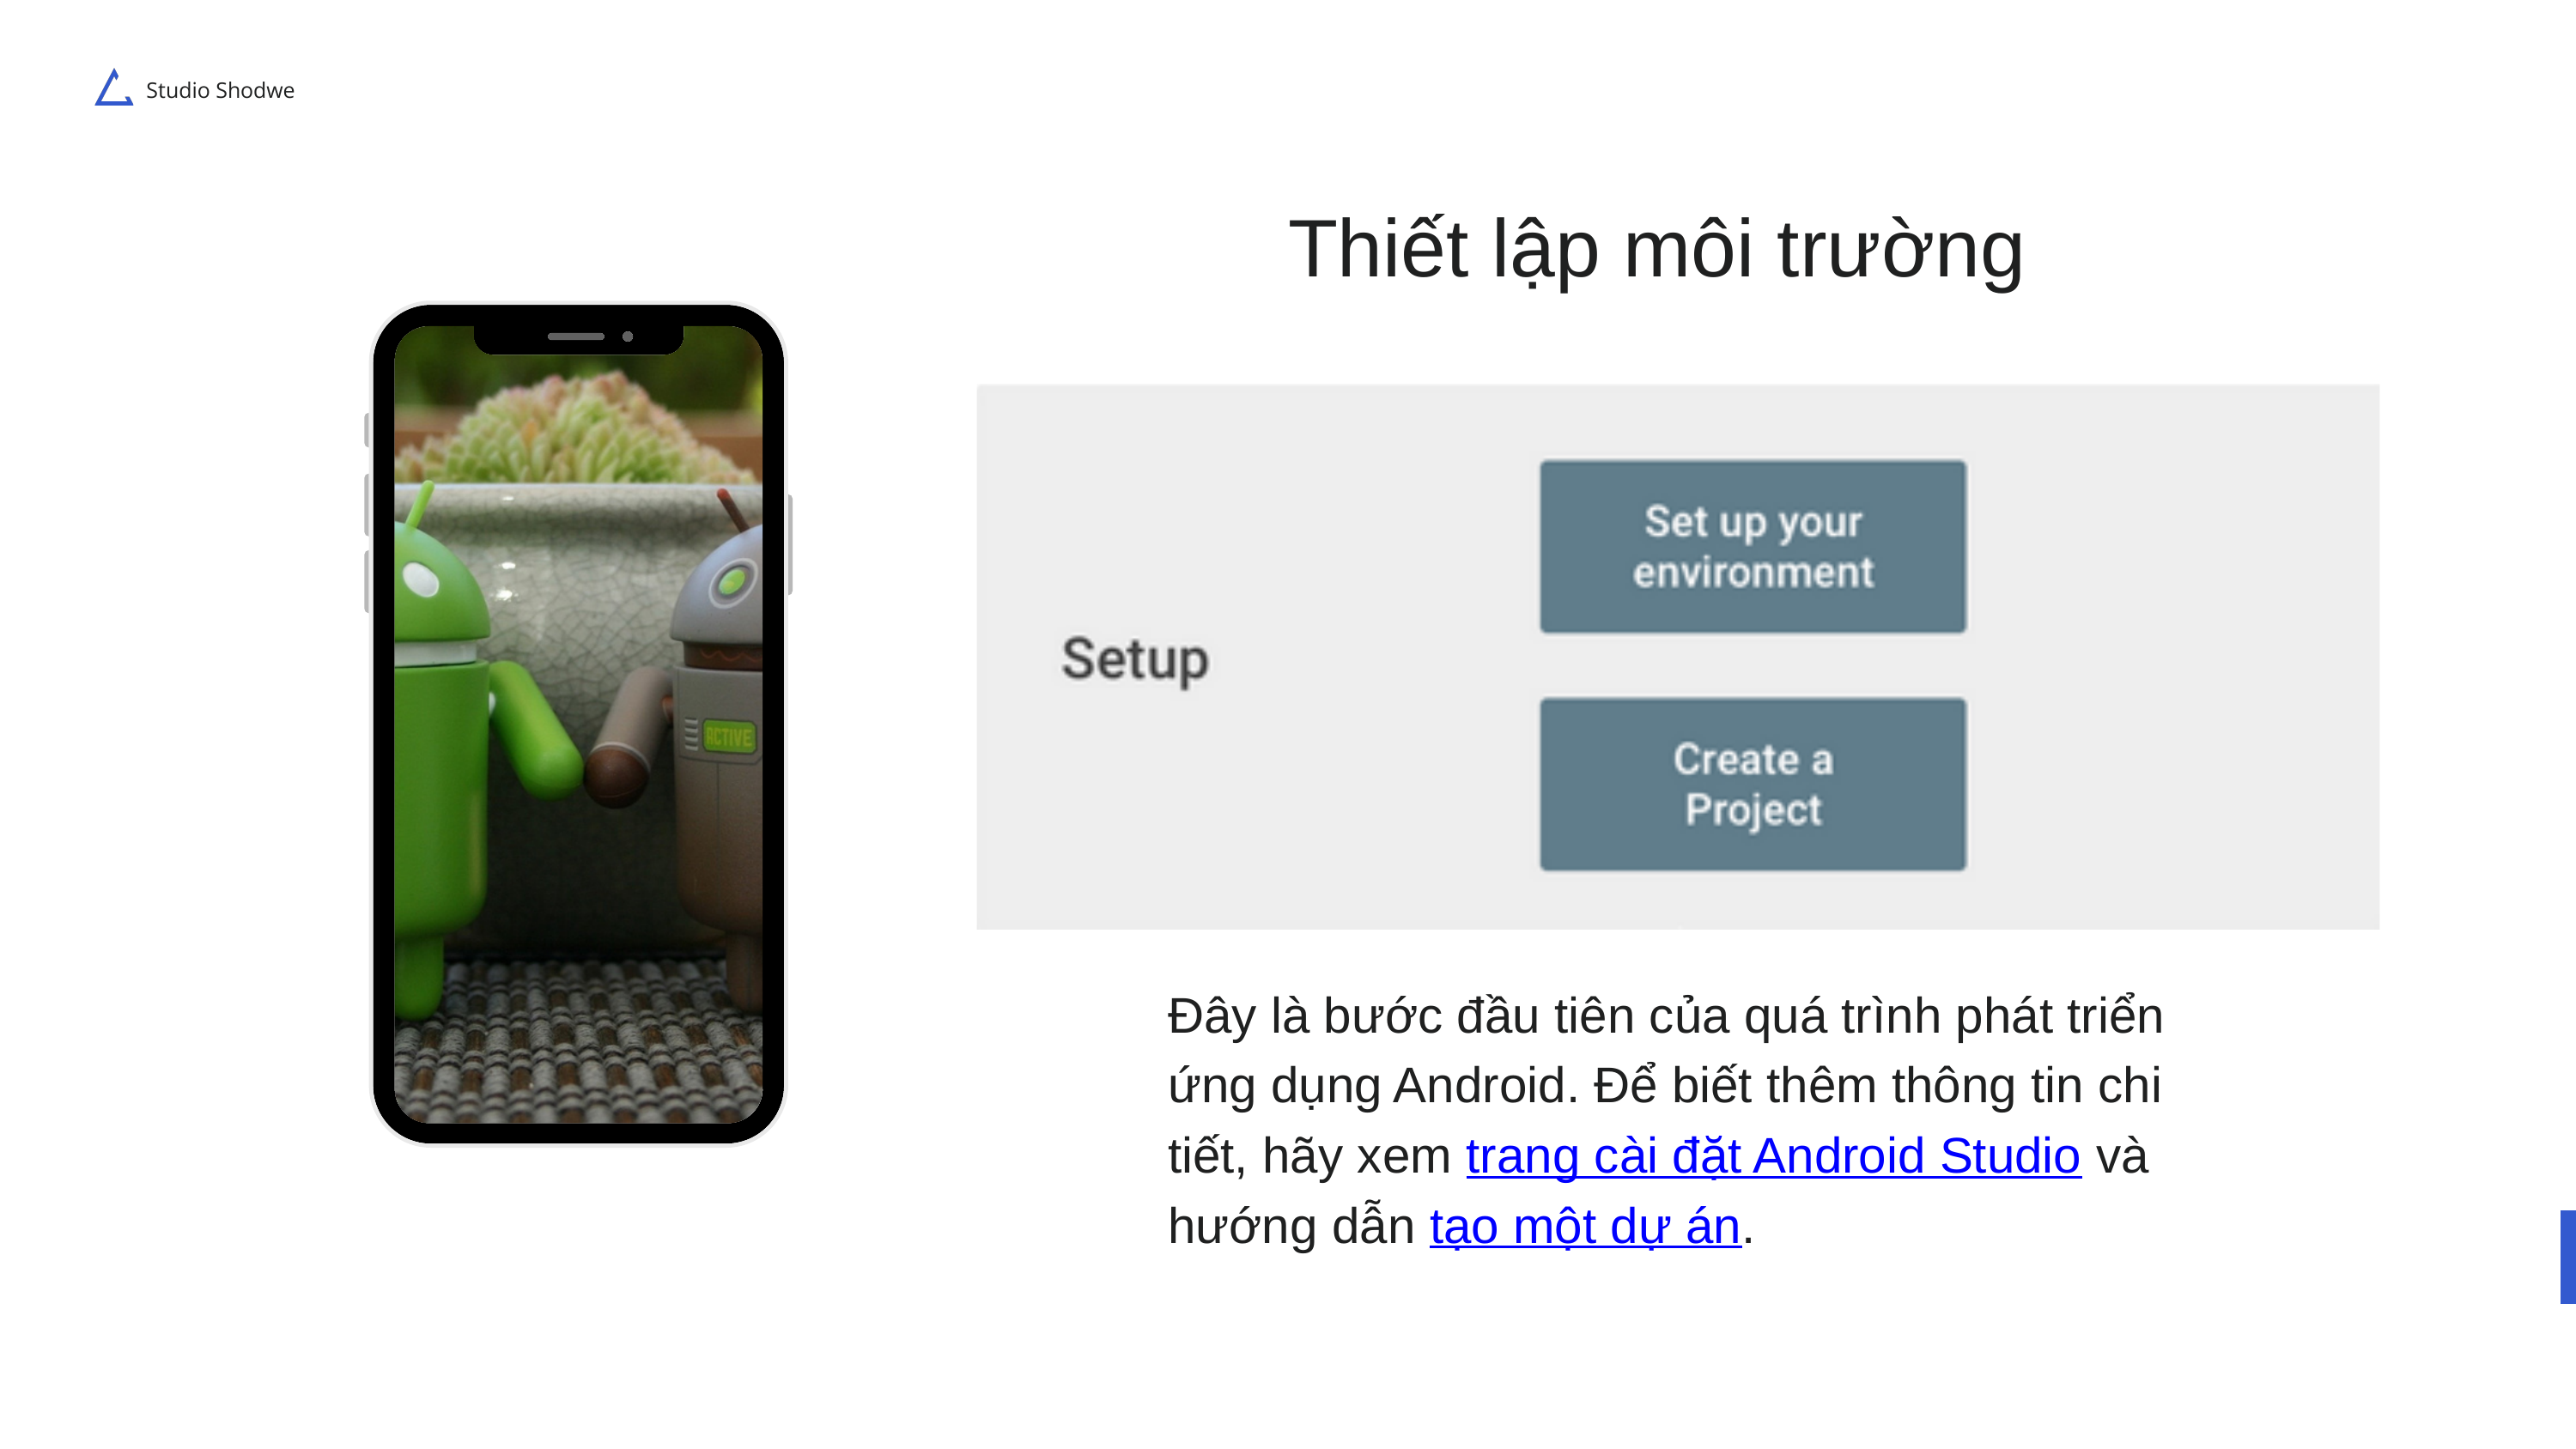

Studio Shodwe
Thiết lập môi trường

Đây là bước đầu tiên của quá trình phát triển ứng dụng Android. Để biết thêm thông tin chi tiết, hãy xem trang cài đặt Android Studio và hướng dẫn tạo một dự án.